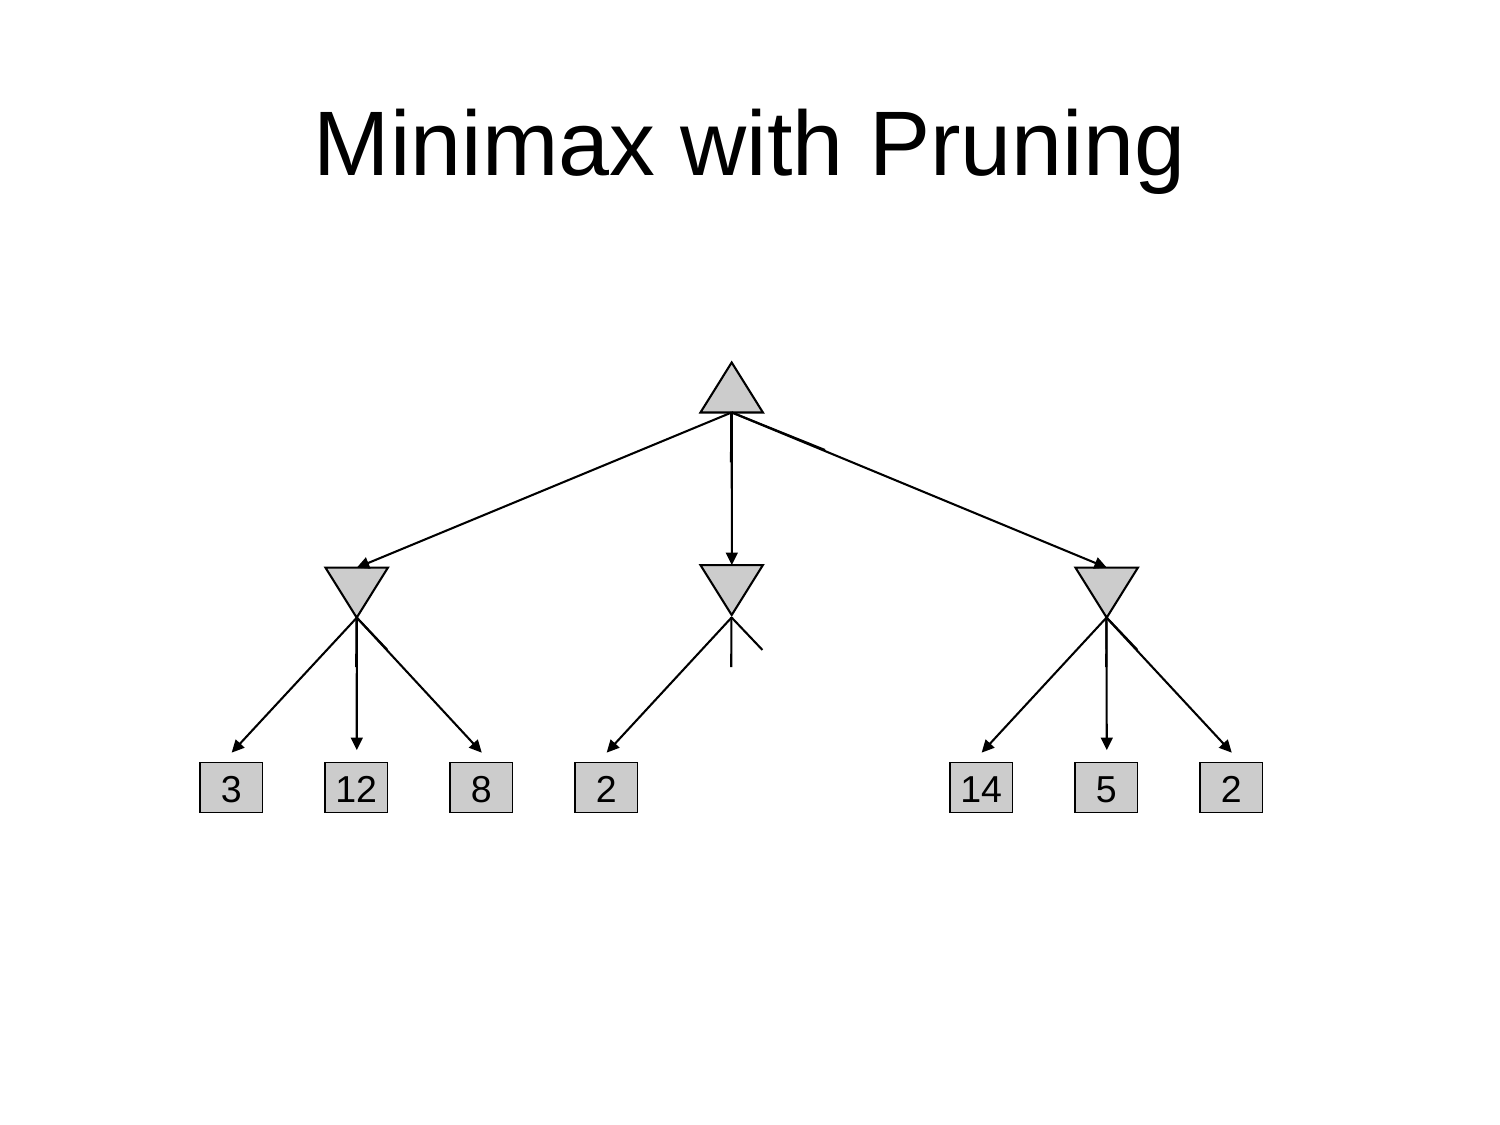

# Minimax with Pruning

2
14
12
8
5
2
3